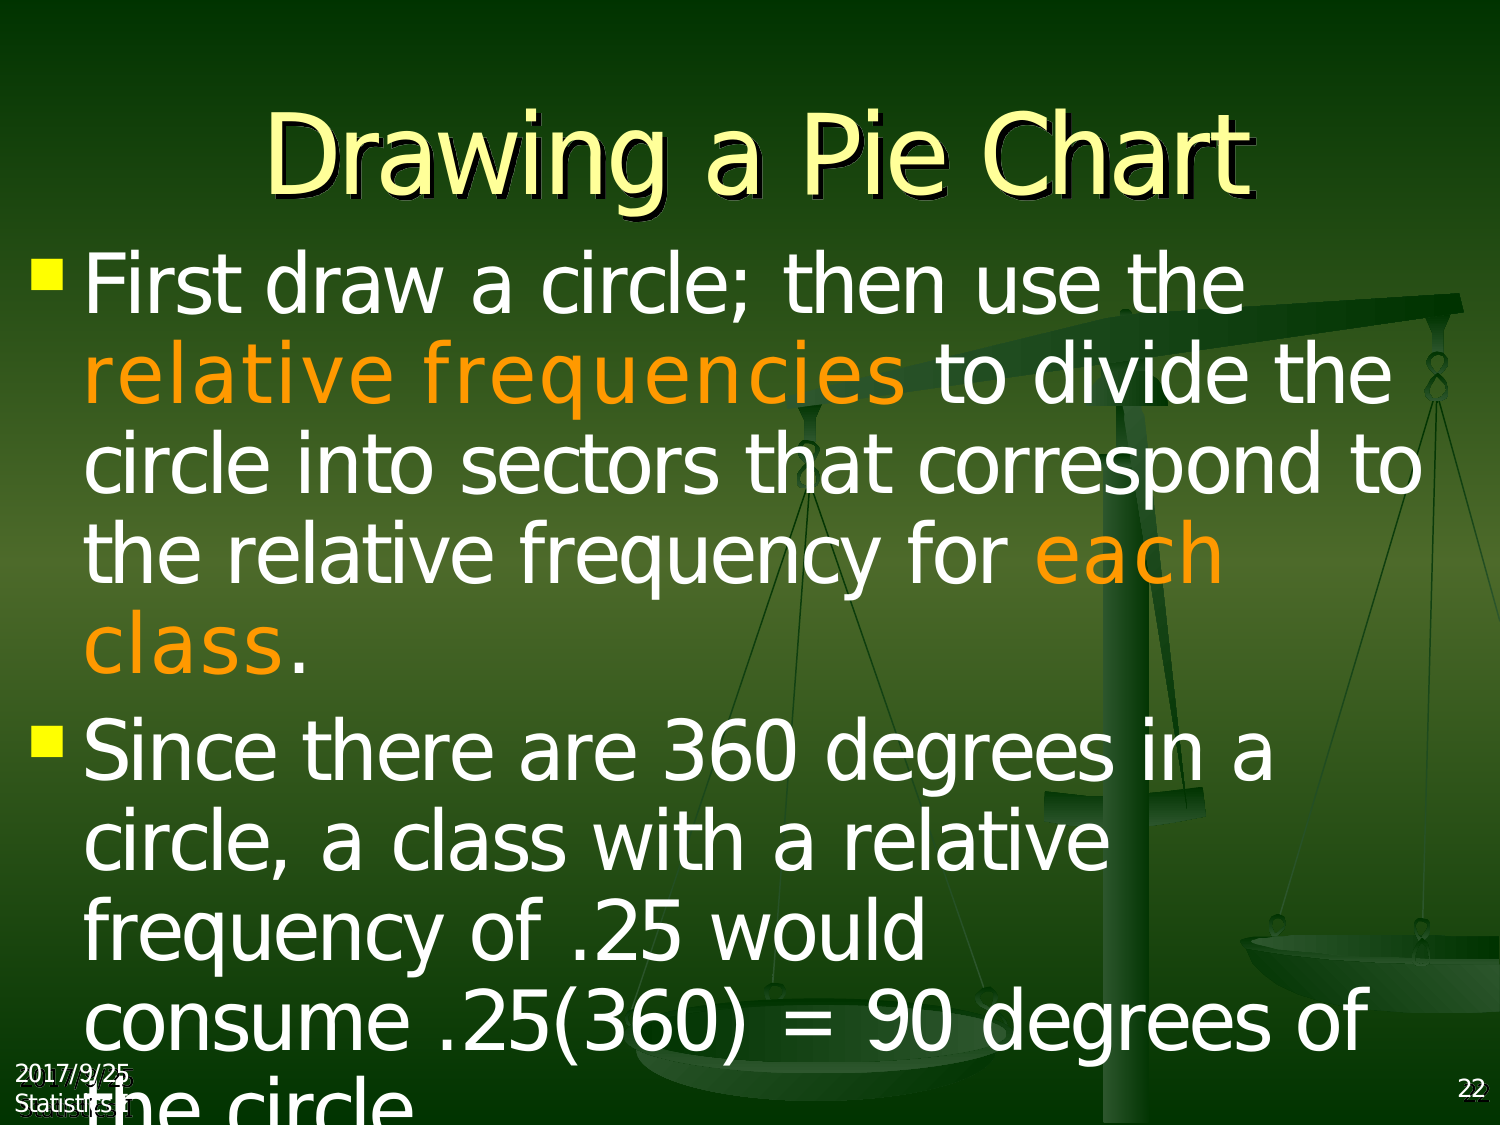

# Drawing a Pie Chart
First draw a circle; then use the relative frequencies to divide the circle into sectors that correspond to the relative frequency for each class.
Since there are 360 degrees in a circle, a class with a relative frequency of .25 would consume .25(360) = 90 degrees of the circle.
2017/9/25
Statistics I
22